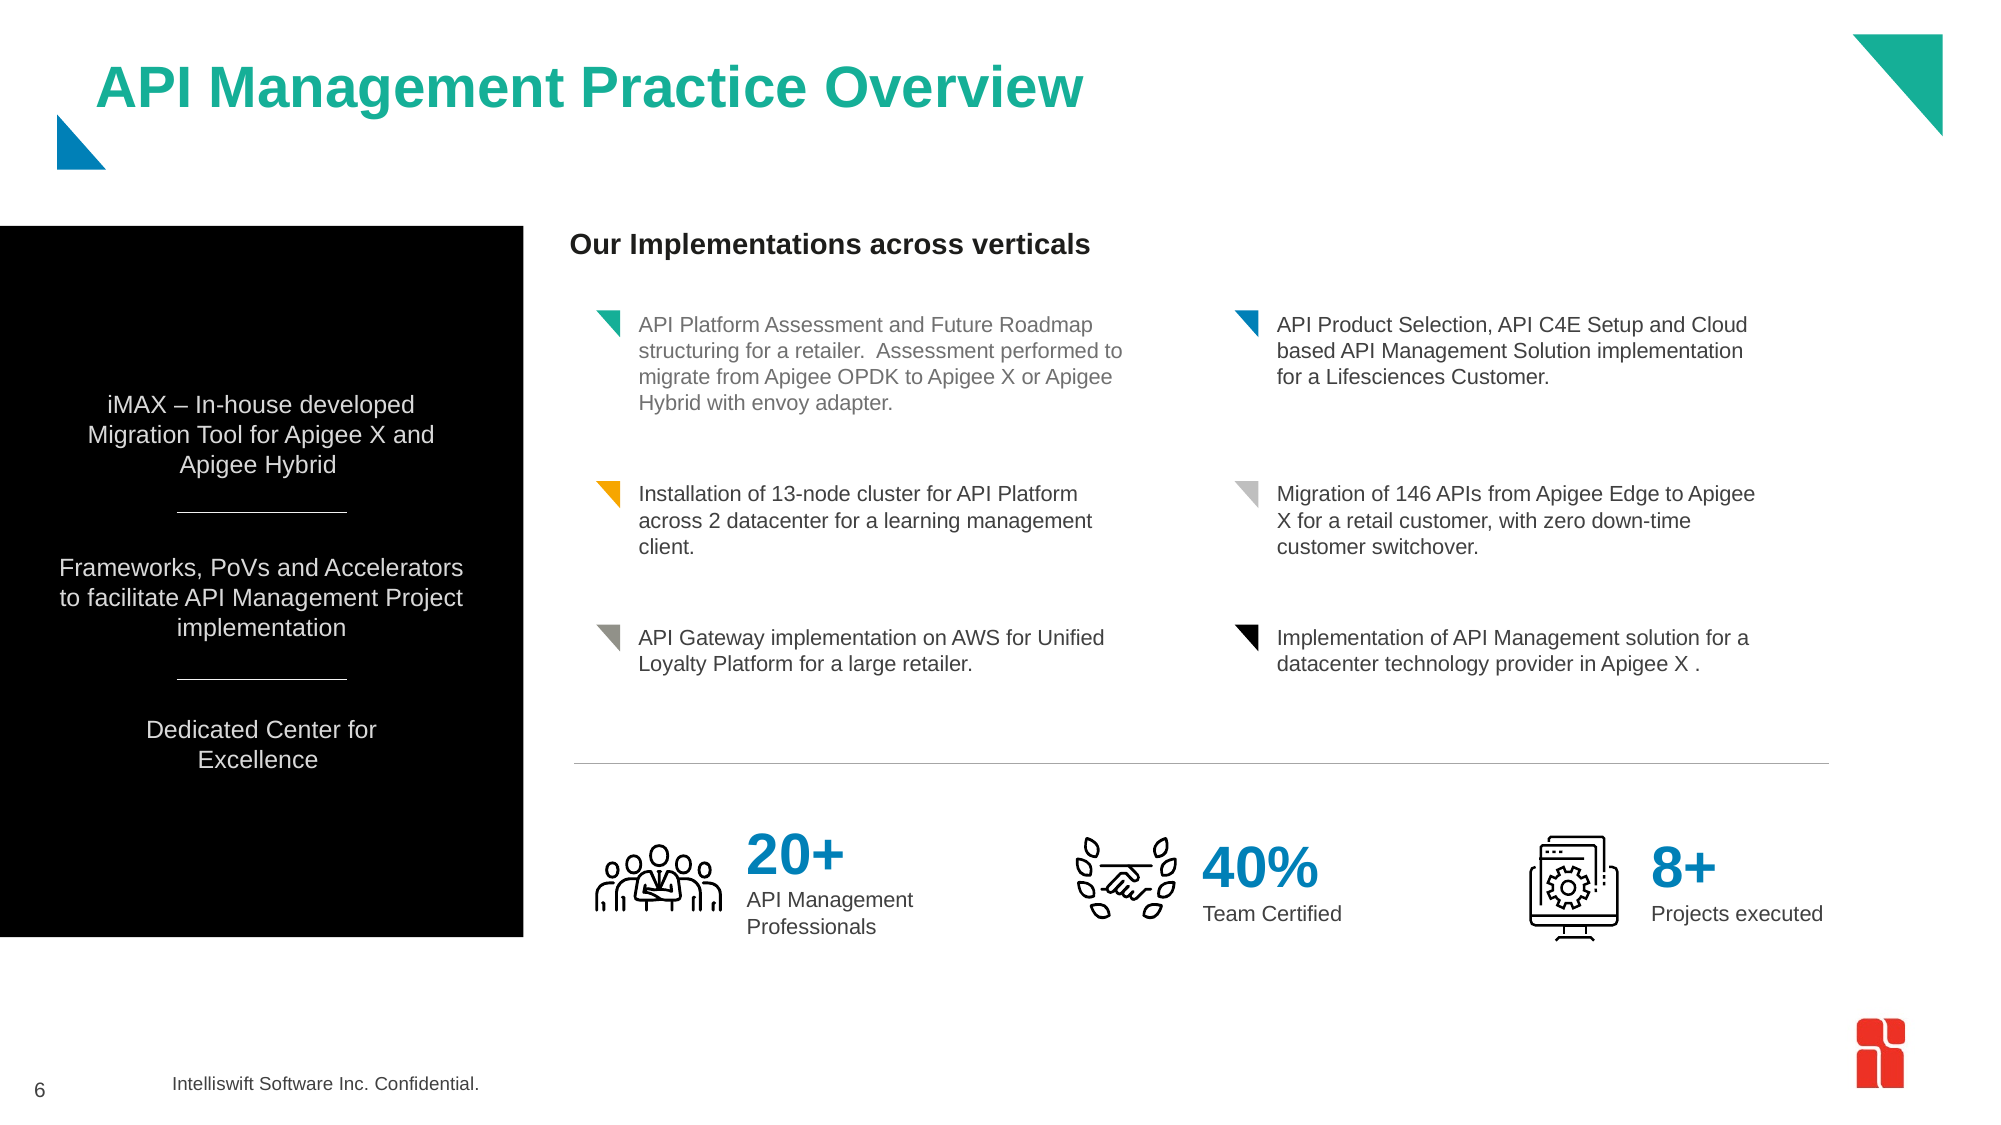

# API Management Practice Overview

Our Implementations across verticals

API Platform Assessment and Future Roadmap structuring for a retailer.  Assessment performed to migrate from Apigee OPDK to Apigee X or Apigee Hybrid with envoy adapter.

API Product Selection, API C4E Setup and Cloud based API Management Solution implementation for a Lifesciences Customer.
iMAX – In-house developed Migration Tool for Apigee X and Apigee Hybrid
Frameworks, PoVs and Accelerators to facilitate API Management Project implementation
Dedicated Center for Excellence
Installation of 13-node cluster for API Platform across 2 datacenter for a learning management client.

Migration of 146 APIs from Apigee Edge to Apigee X for a retail customer, with zero down-time customer switchover.

API Gateway implementation on AWS for Unified Loyalty Platform for a large retailer.

Implementation of API Management solution for a datacenter technology provider in Apigee X .

20+
API Management
Professionals

40%
Team Certified

8+
Projects executed